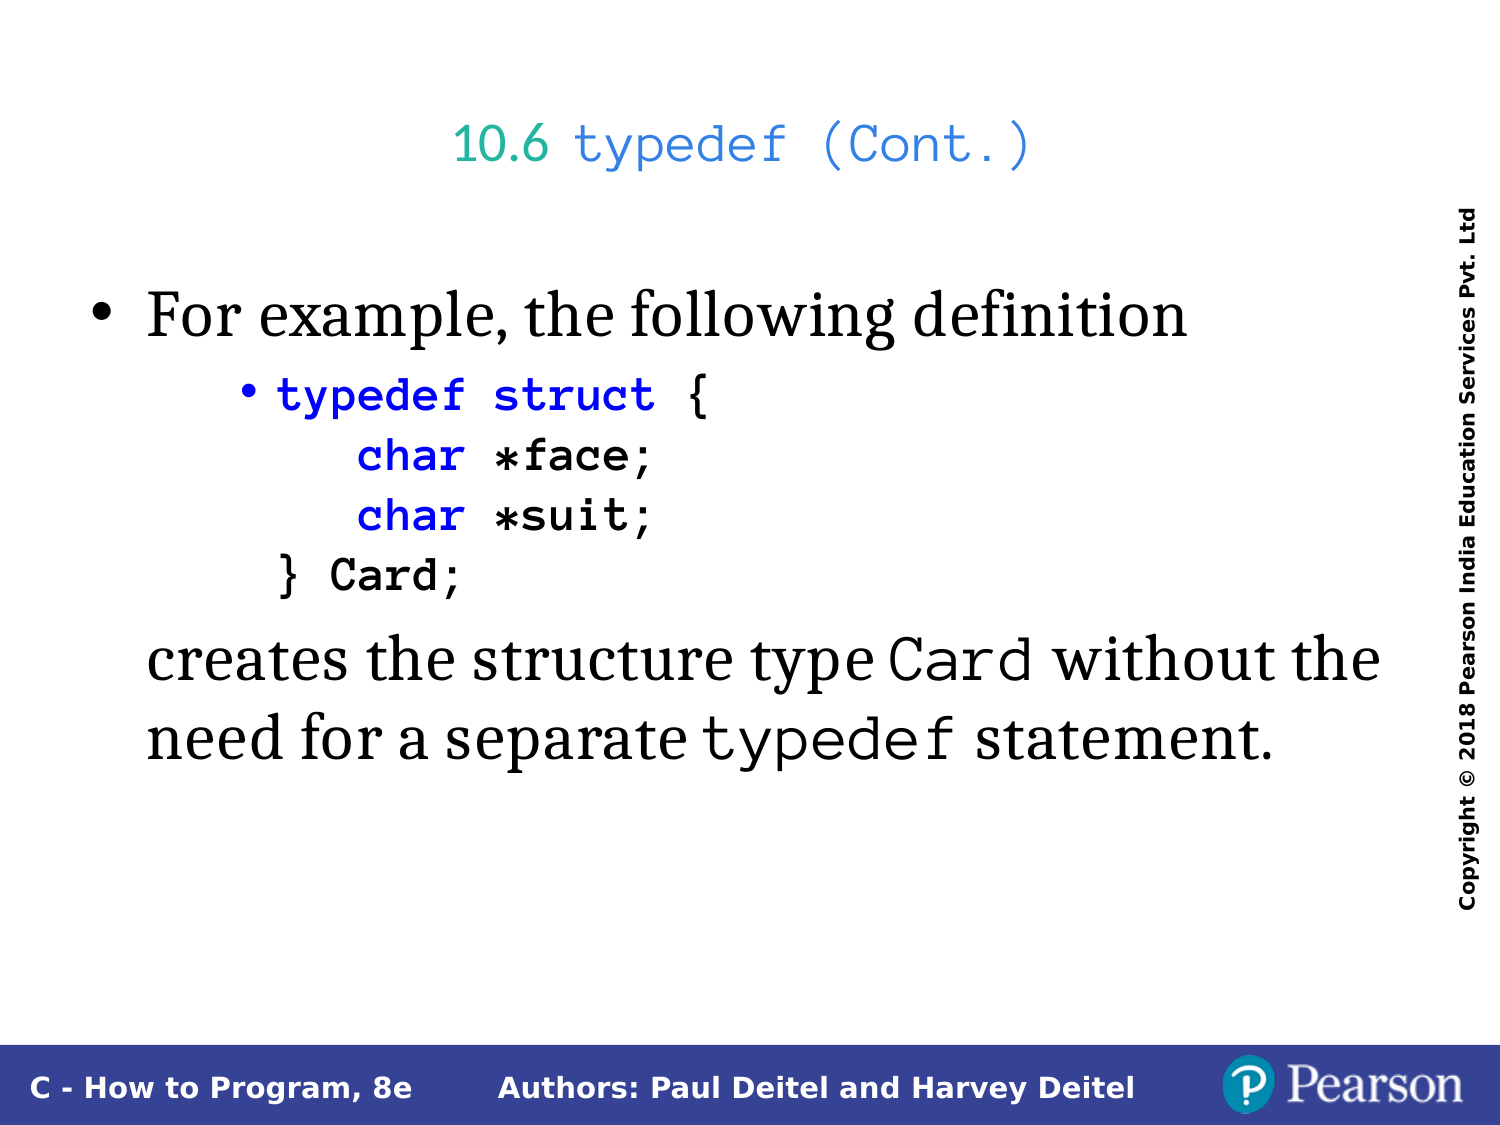

# 10.6  typedef (Cont.)
For example, the following definition
typedef struct {
   char *face;
   char *suit;
} Card;
	creates the structure type Card without the need for a separate typedef statement.